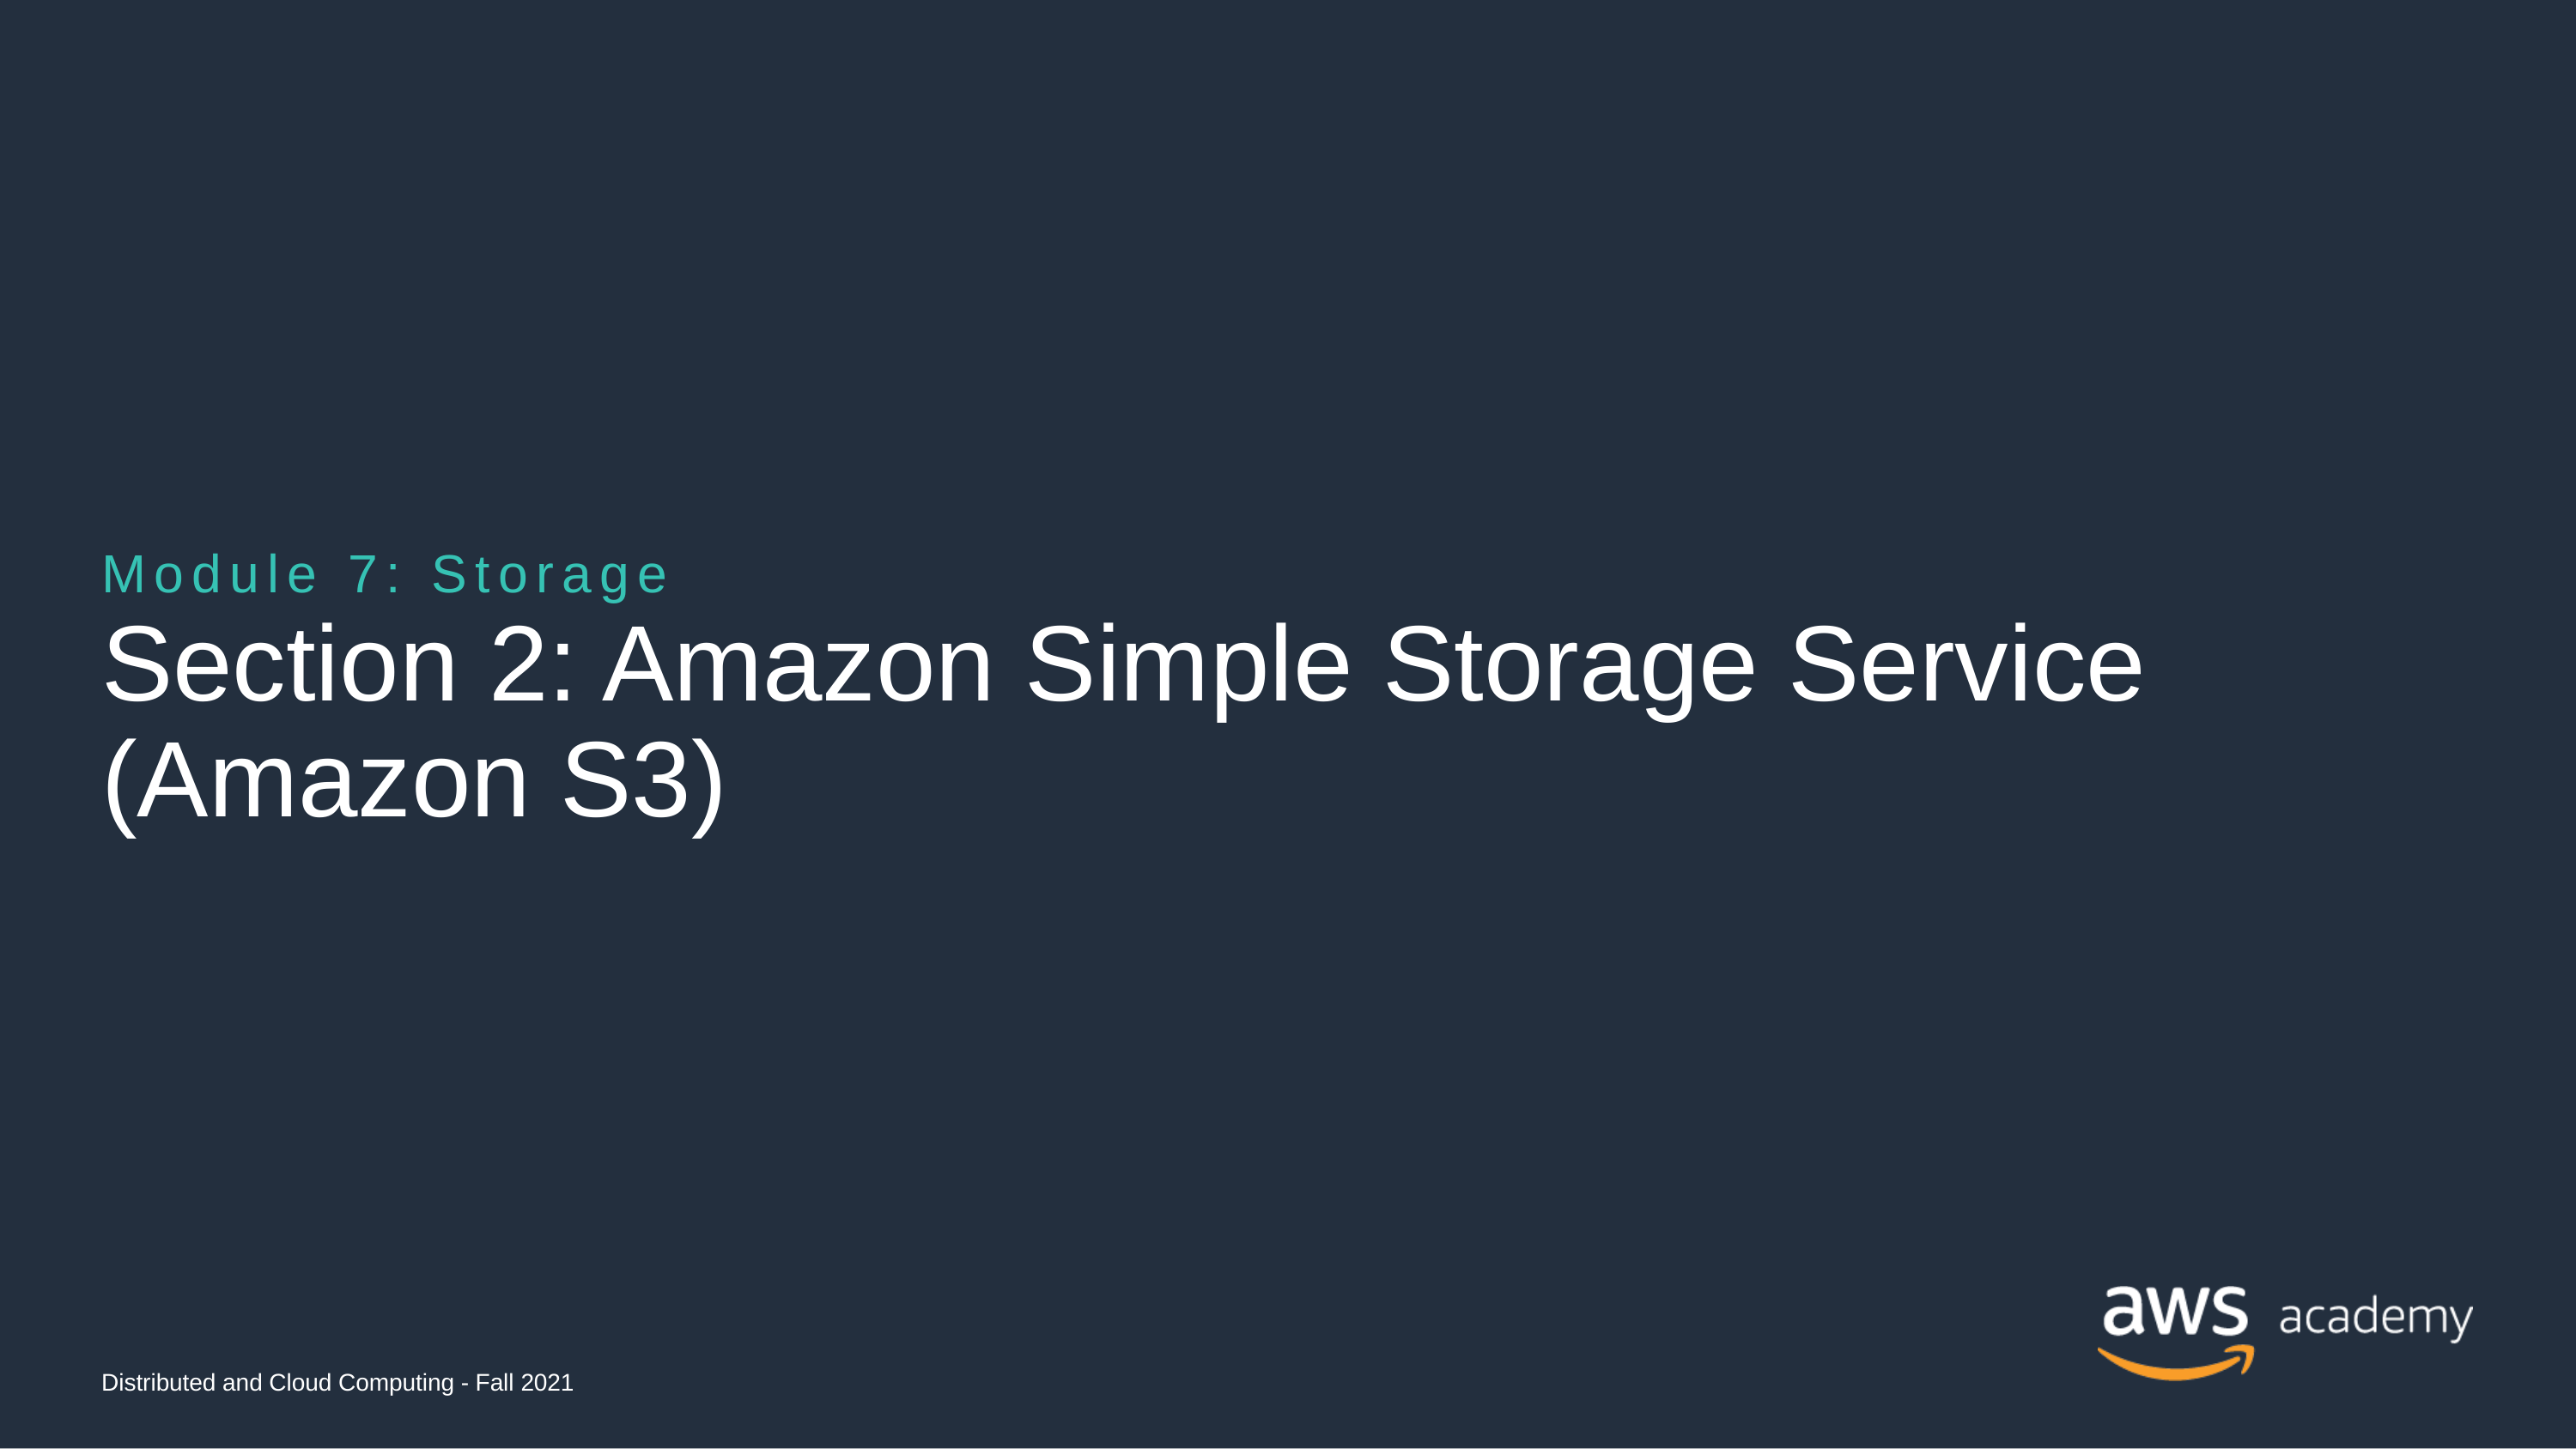

Module 7: Storage
# Section 2: Amazon Simple Storage Service (Amazon S3)
Distributed and Cloud Computing - Fall 2021